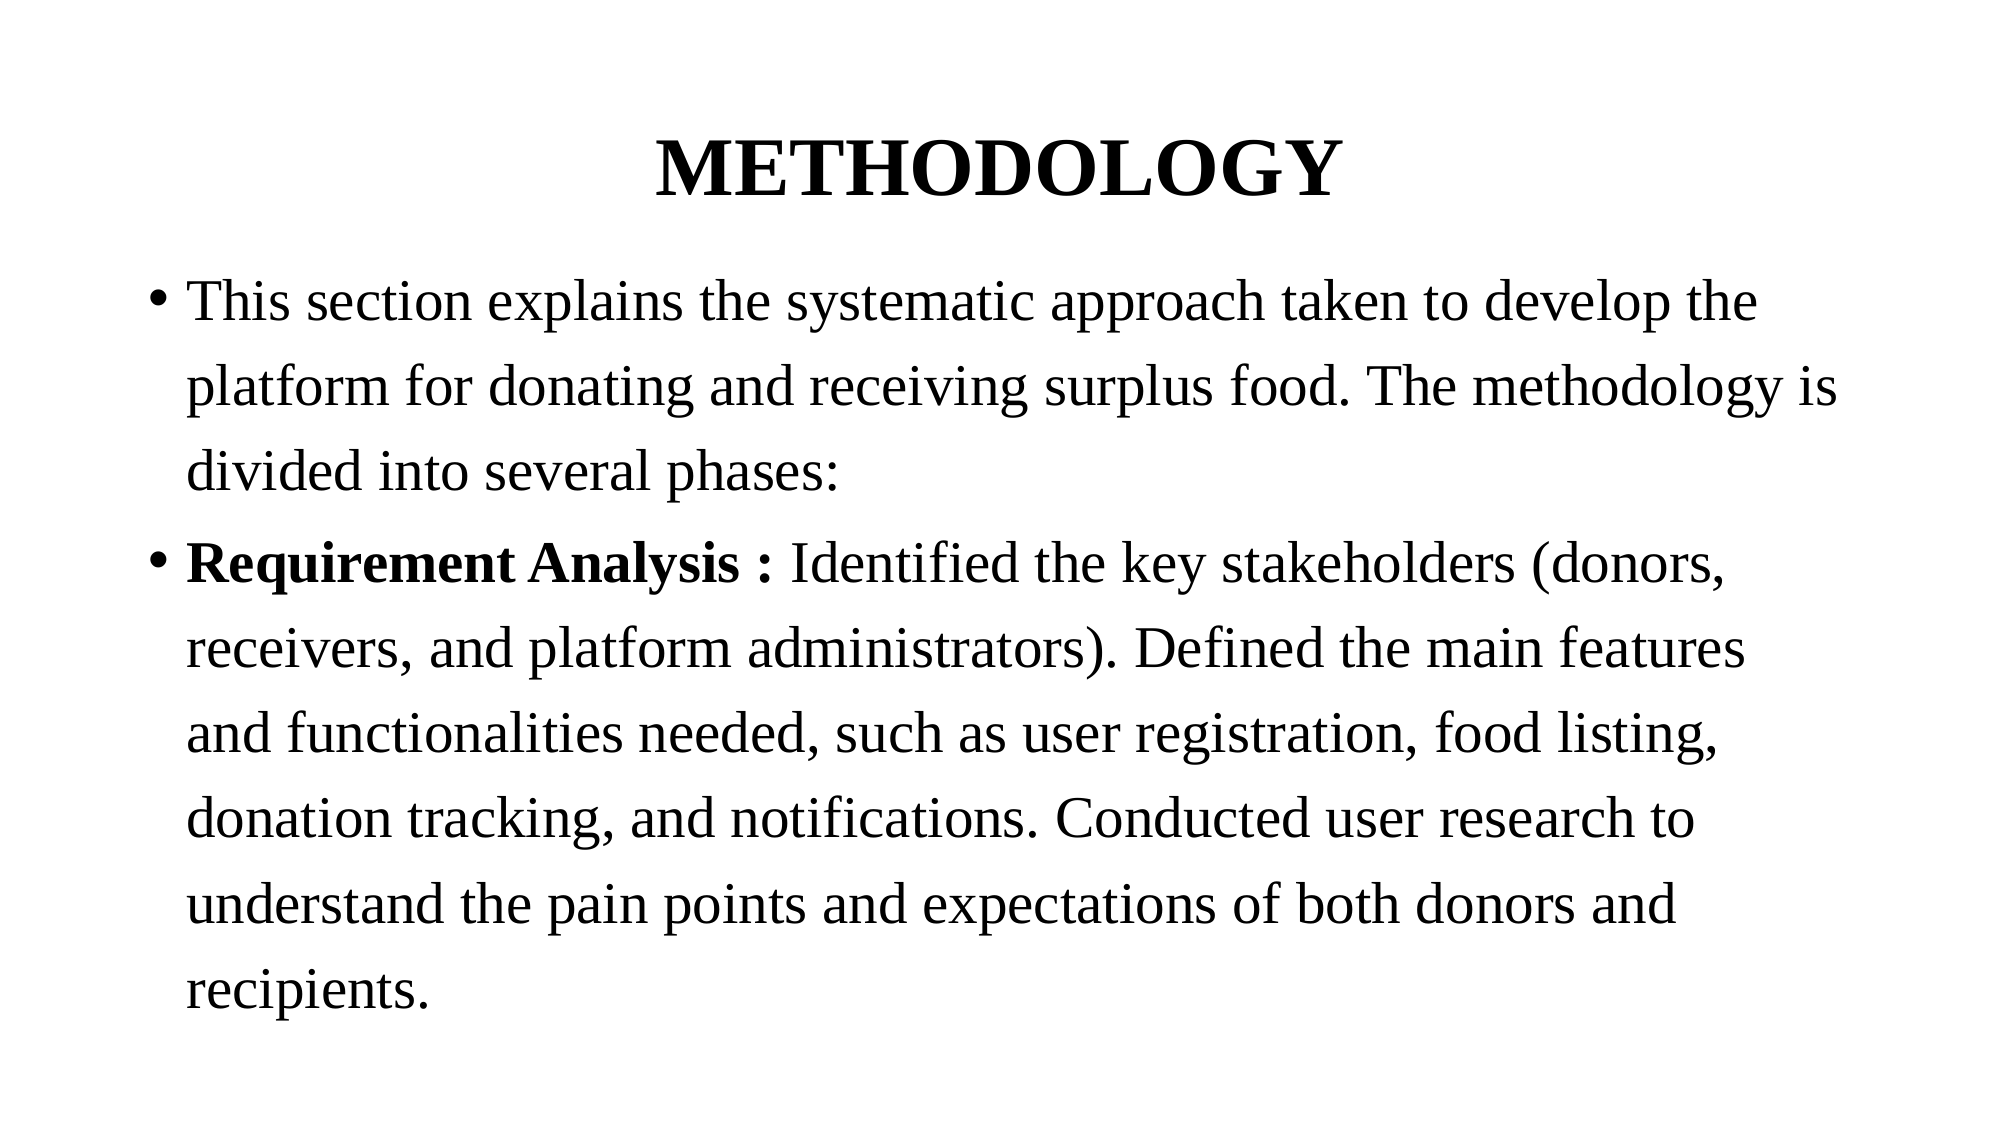

# METHODOLOGY
This section explains the systematic approach taken to develop the platform for donating and receiving surplus food. The methodology is divided into several phases:
Requirement Analysis : Identified the key stakeholders (donors, receivers, and platform administrators). Defined the main features and functionalities needed, such as user registration, food listing, donation tracking, and notifications. Conducted user research to understand the pain points and expectations of both donors and recipients.